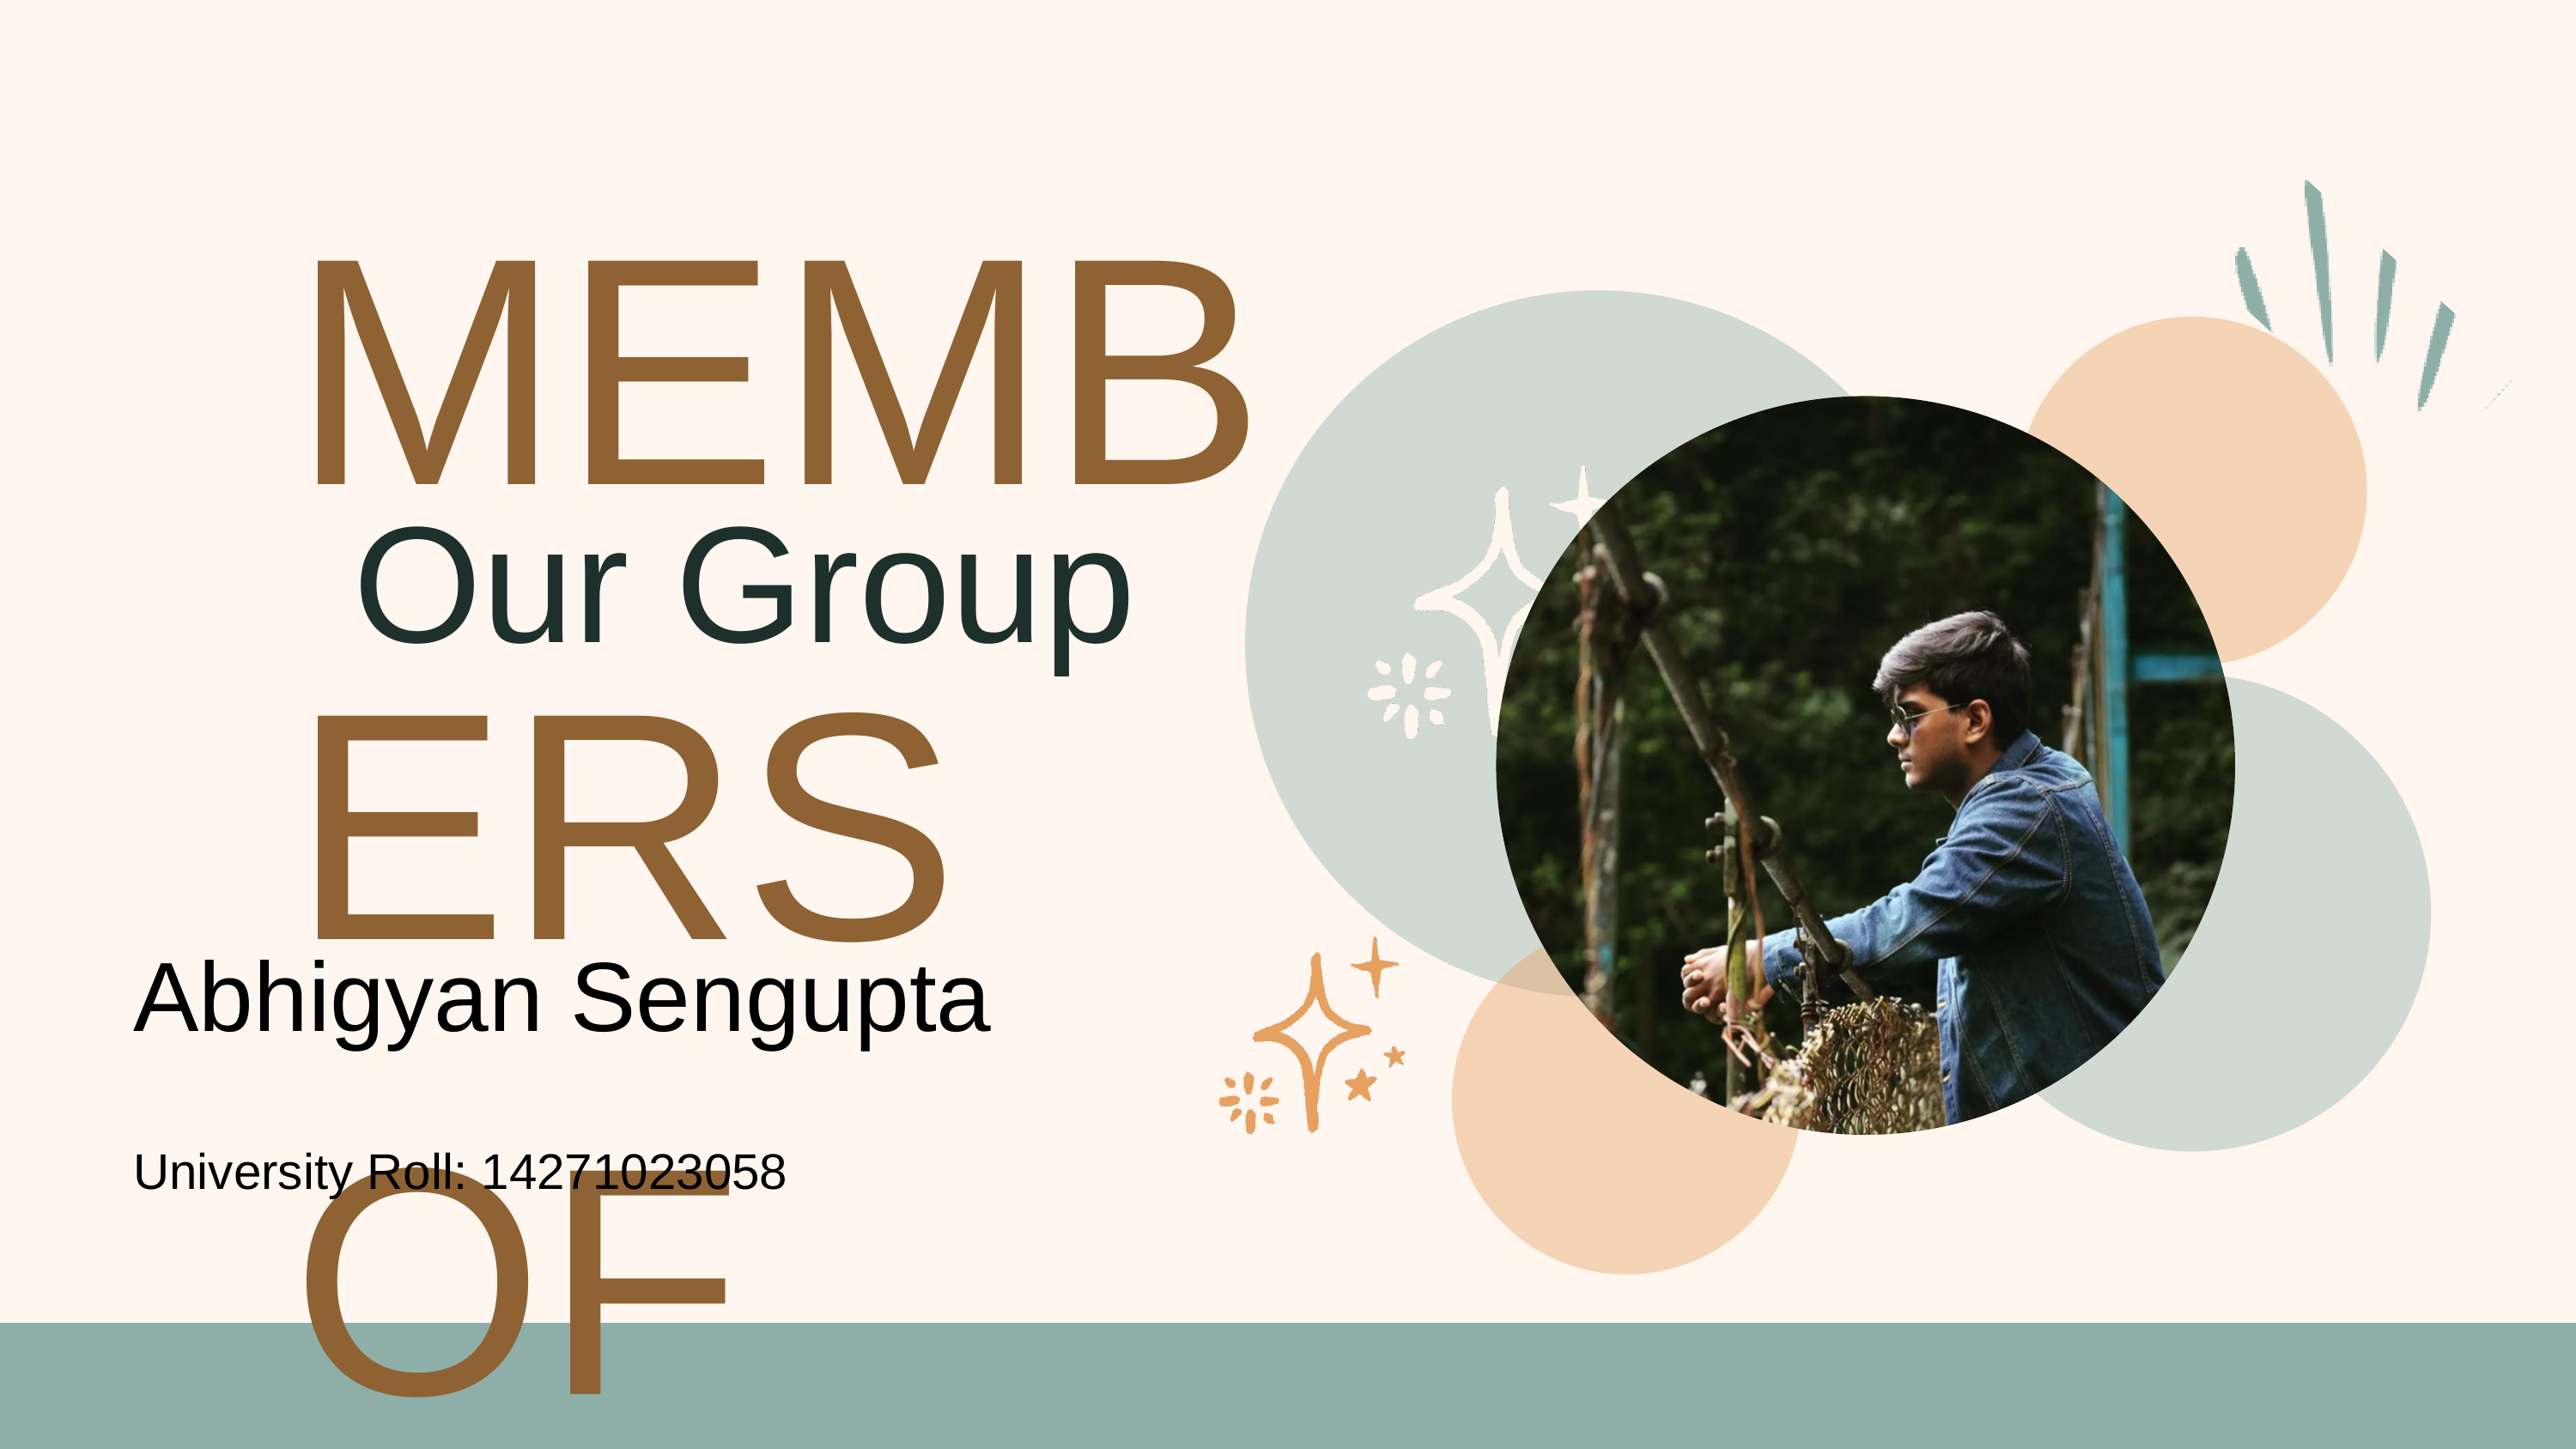

MEMBERS OF

Our Group

Abhigyan Sengupta

University Roll: 14271023058